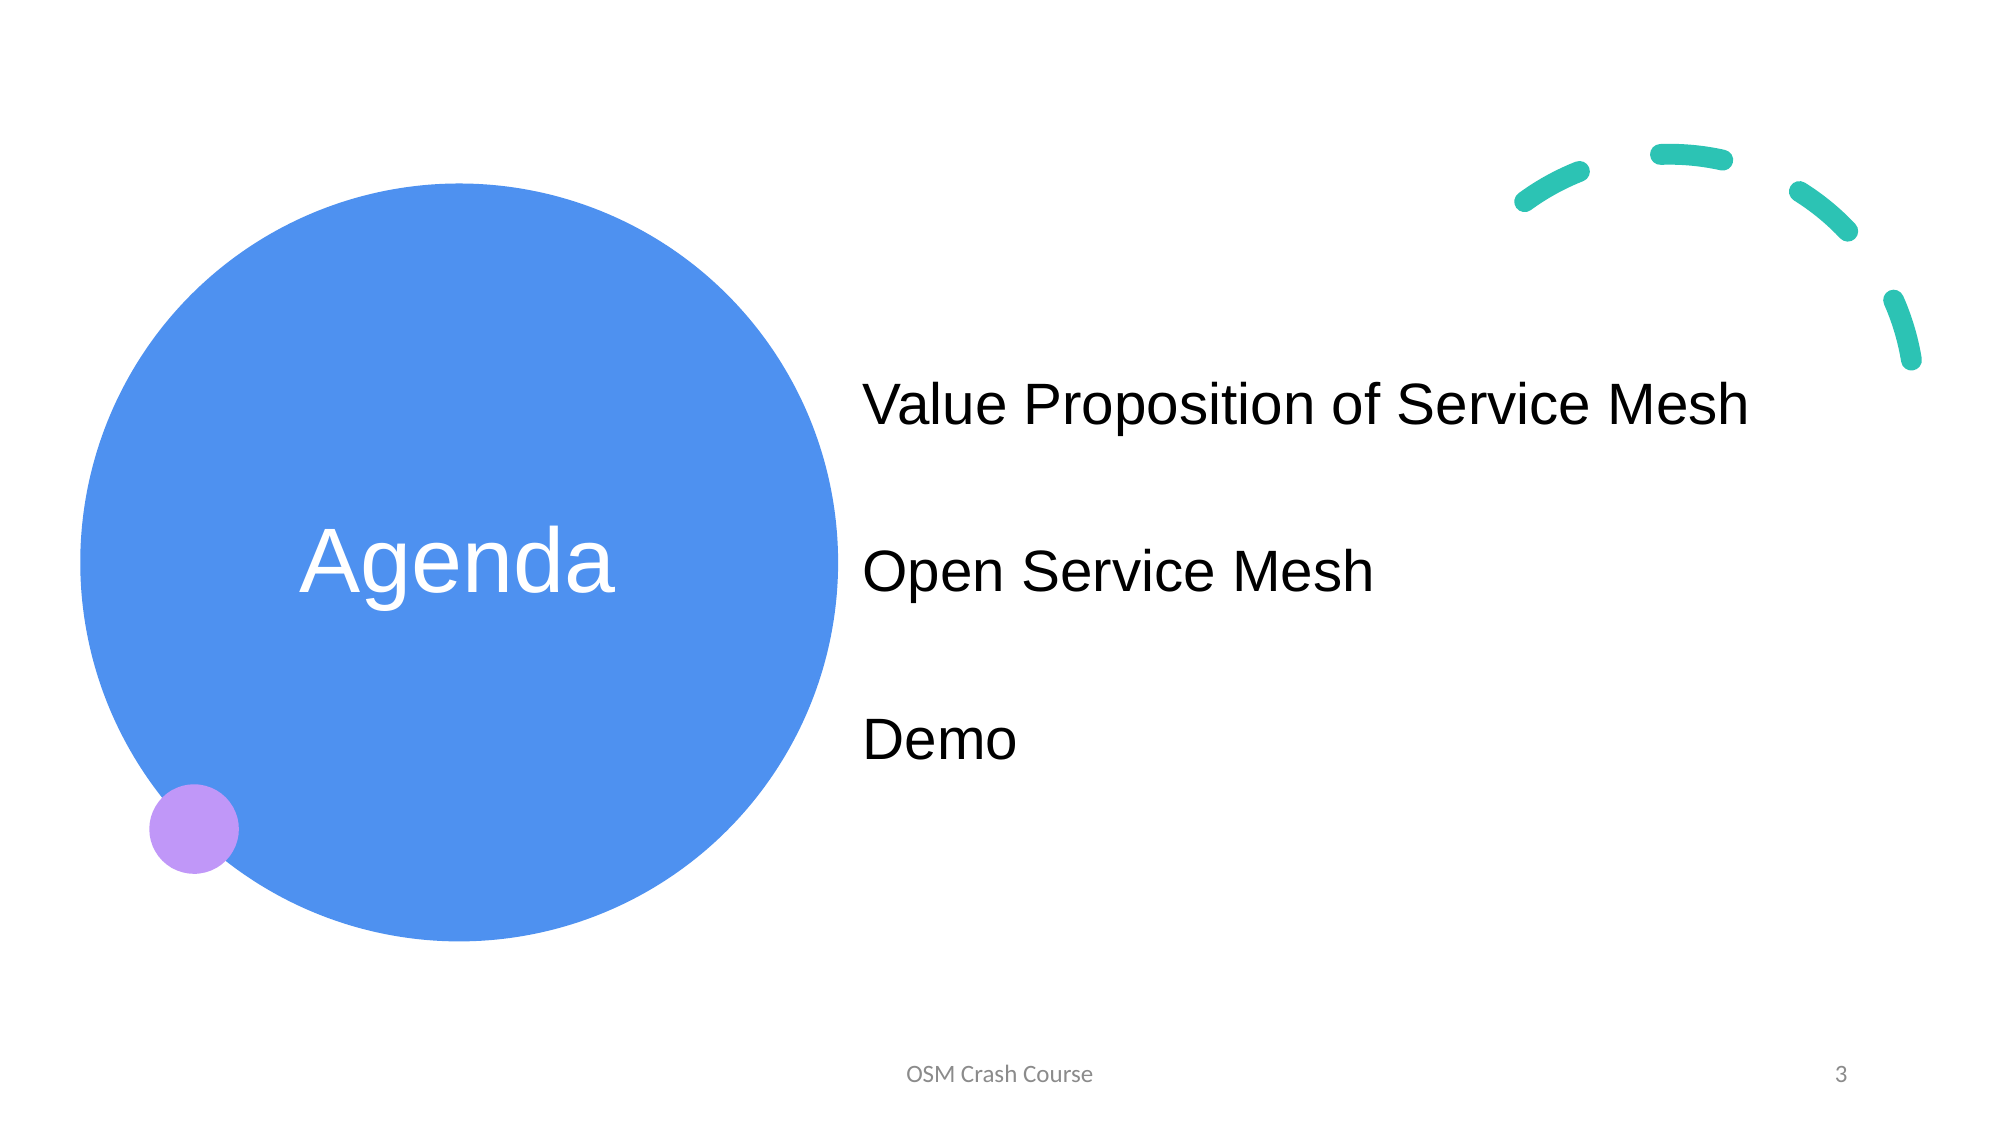

# Agenda
Value Proposition of Service Mesh

Open Service Mesh

Demo
OSM Crash Course
3